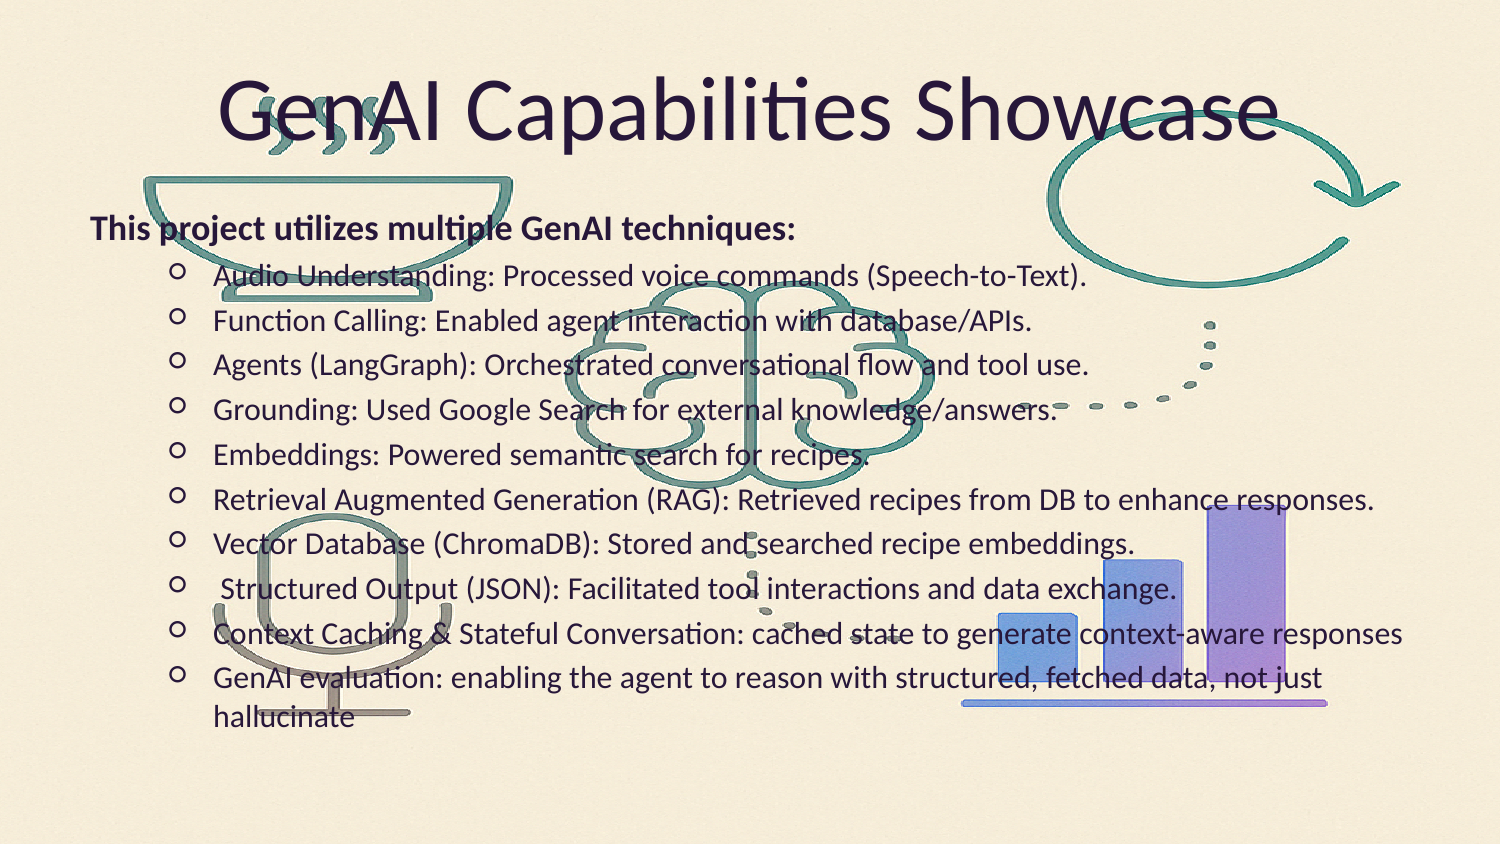

# GenAI Capabilities Showcase
This project utilizes multiple GenAI techniques:
Audio Understanding: Processed voice commands (Speech-to-Text).
Function Calling: Enabled agent interaction with database/APIs.
Agents (LangGraph): Orchestrated conversational flow and tool use.
Grounding: Used Google Search for external knowledge/answers.
Embeddings: Powered semantic search for recipes.
Retrieval Augmented Generation (RAG): Retrieved recipes from DB to enhance responses.
Vector Database (ChromaDB): Stored and searched recipe embeddings.
 Structured Output (JSON): Facilitated tool interactions and data exchange.
Context Caching & Stateful Conversation: cached state to generate context-aware responses
GenAI evaluation: enabling the agent to reason with structured, fetched data, not just hallucinate